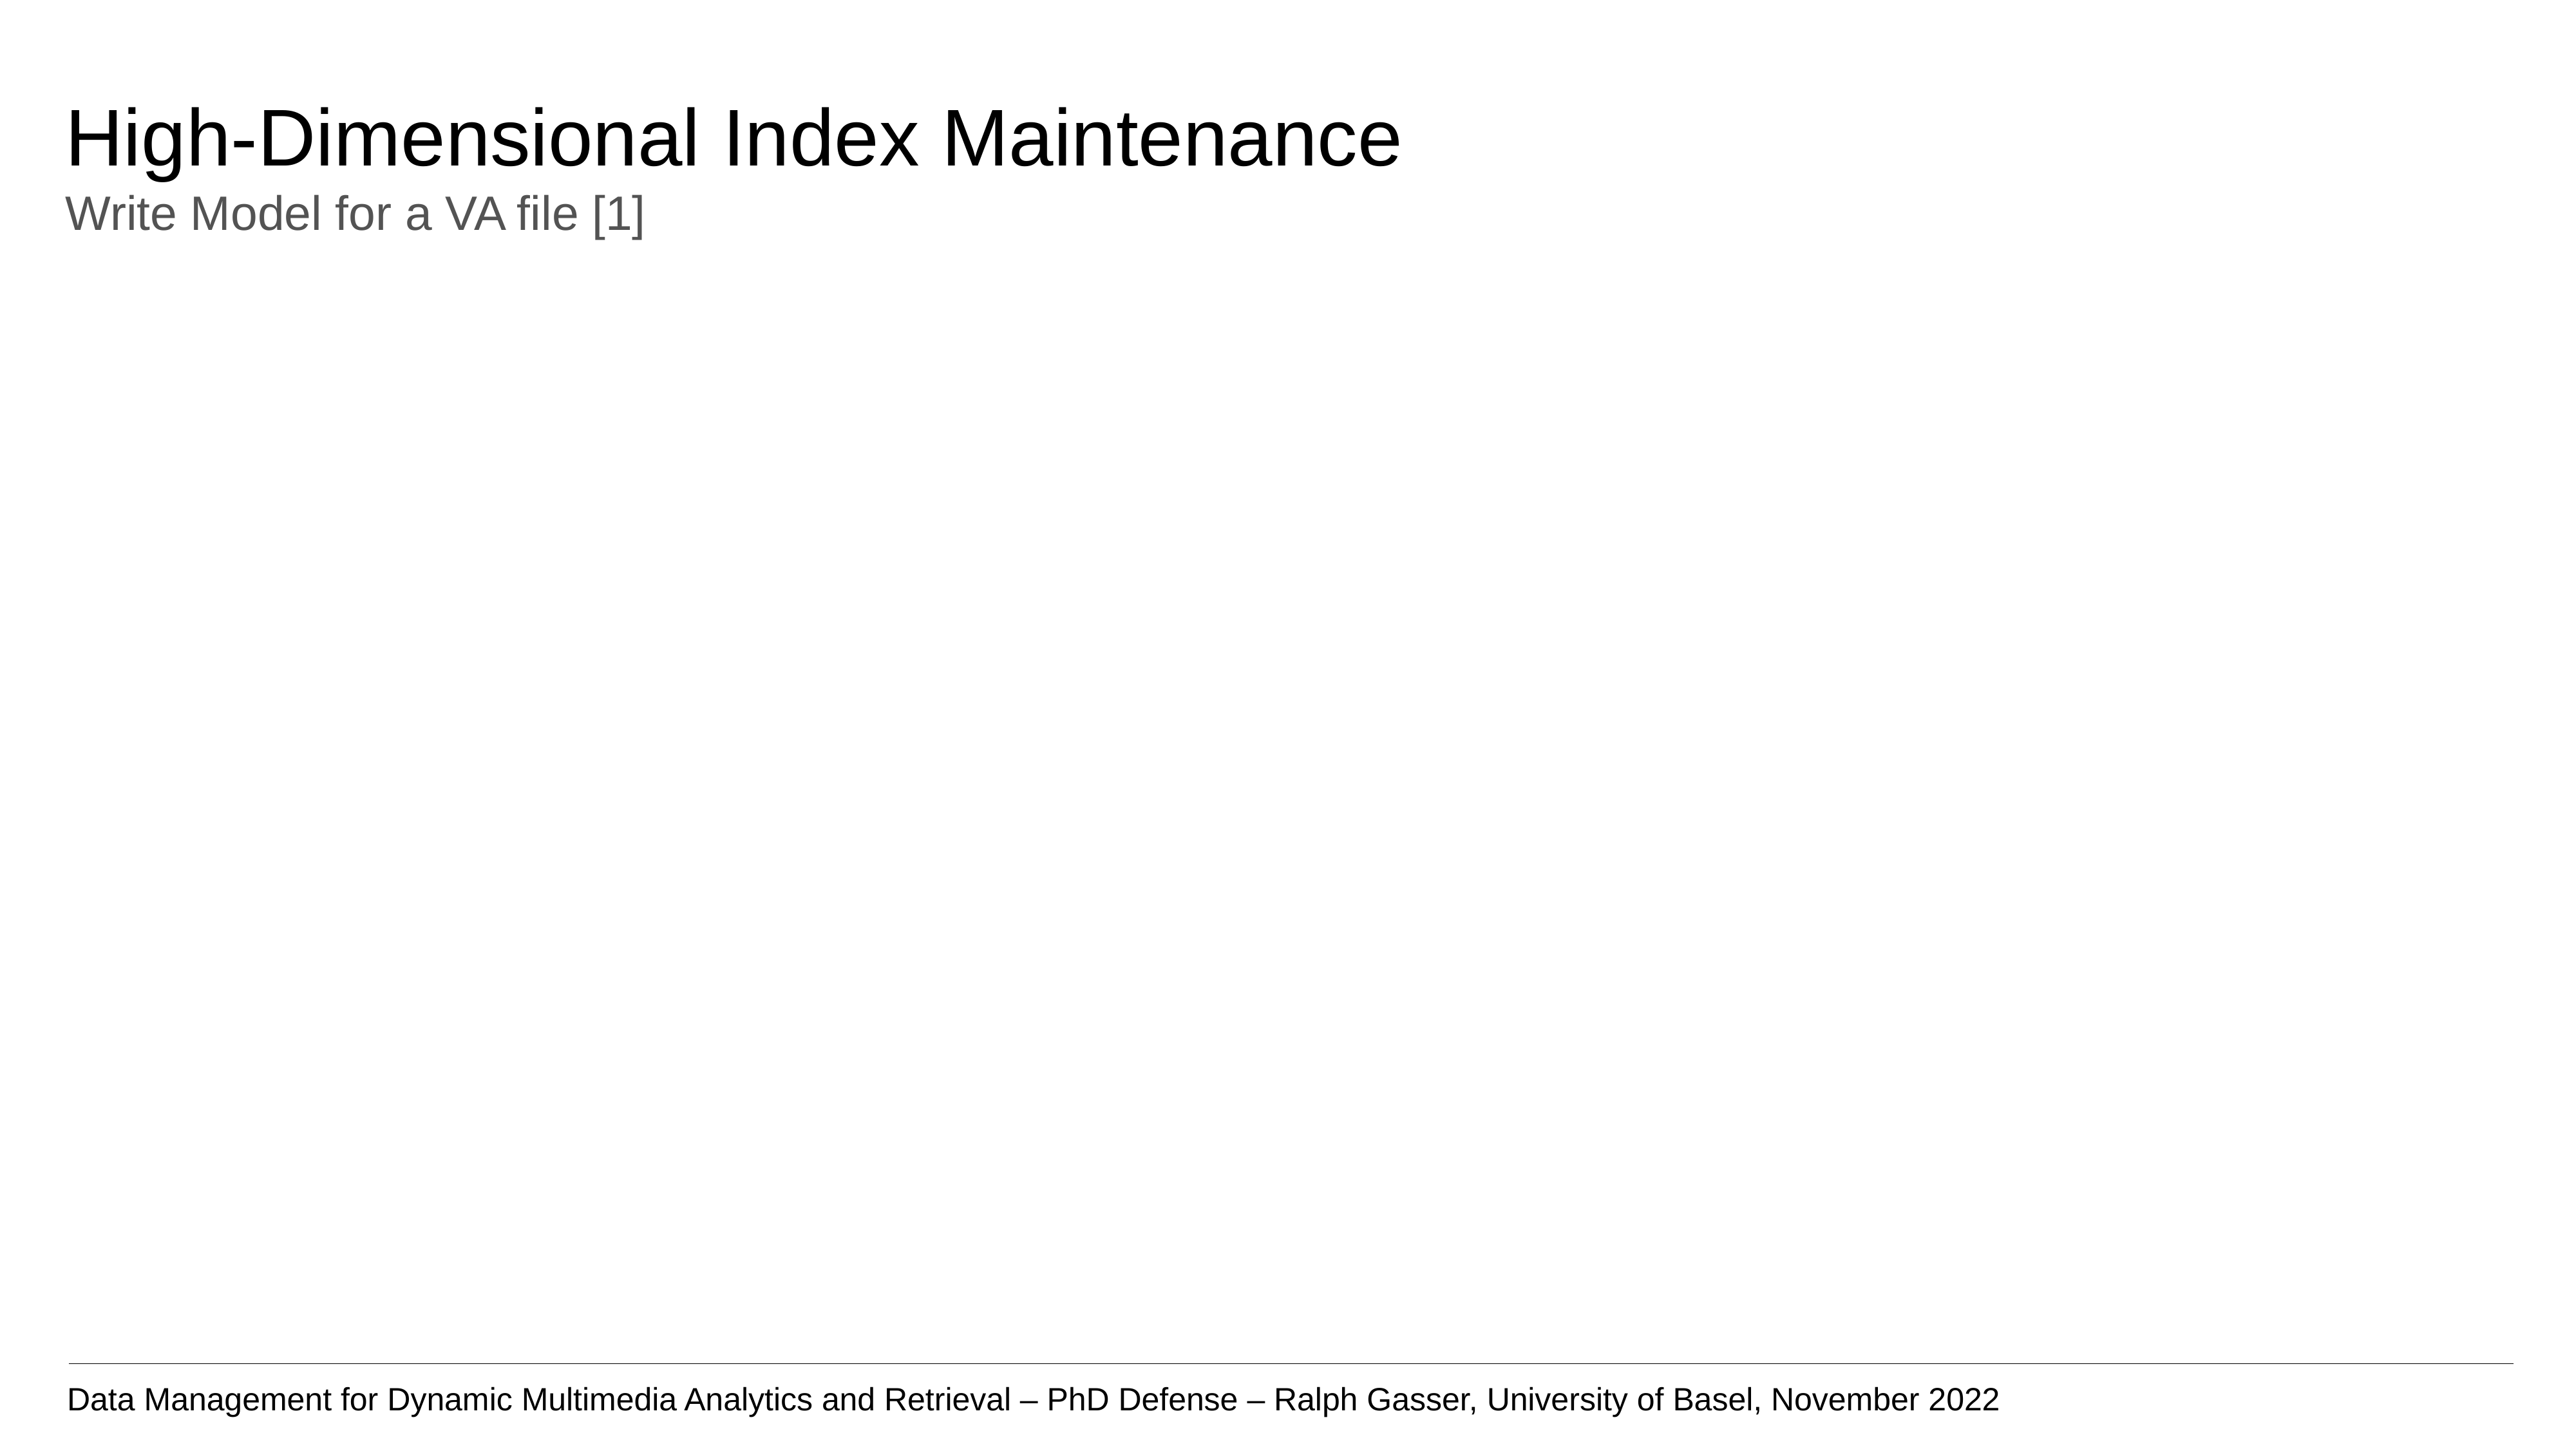

# High-Dimensional Index Maintenance Write Model for a VA file [1]